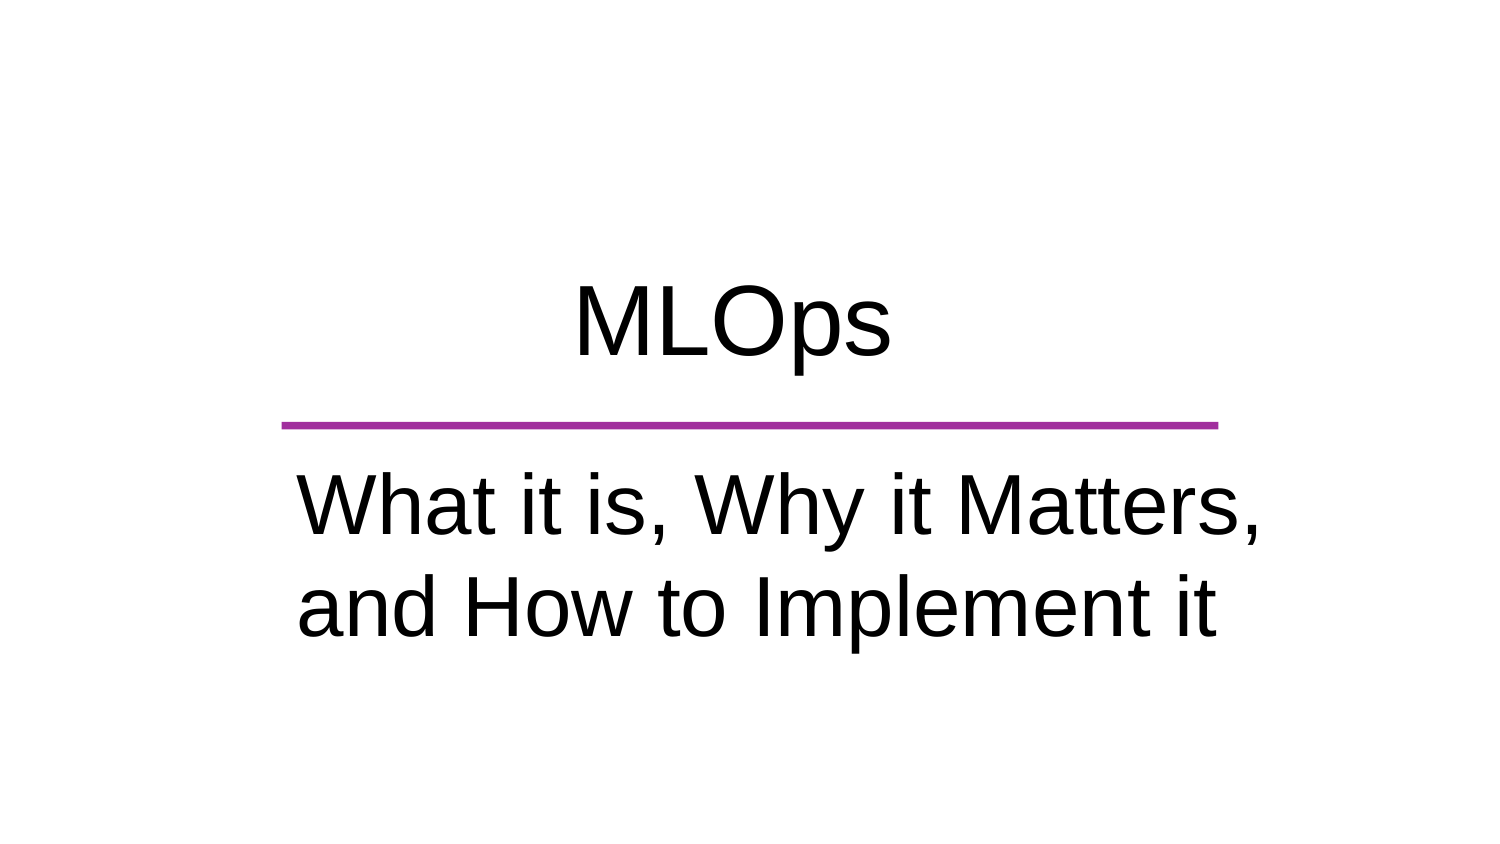

MLOps

What it is, Why it Matters, and How to Implement it